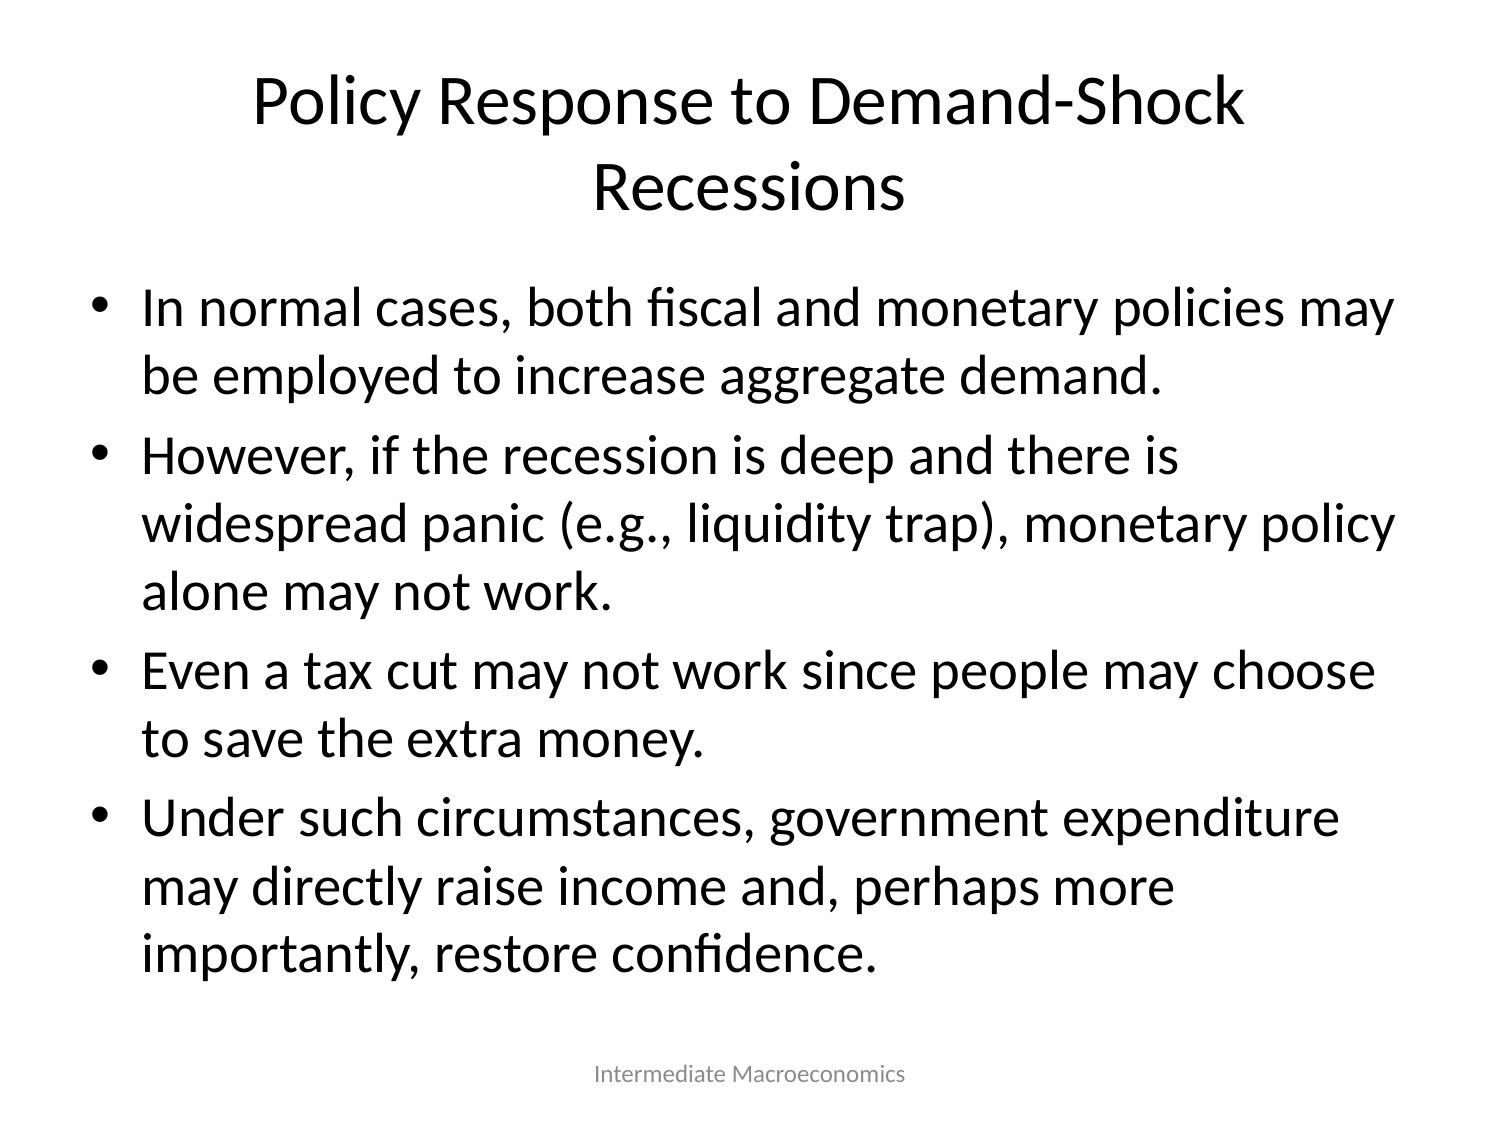

# Policy Response to Demand-Shock Recessions
In normal cases, both fiscal and monetary policies may be employed to increase aggregate demand.
However, if the recession is deep and there is widespread panic (e.g., liquidity trap), monetary policy alone may not work.
Even a tax cut may not work since people may choose to save the extra money.
Under such circumstances, government expenditure may directly raise income and, perhaps more importantly, restore confidence.
Intermediate Macroeconomics